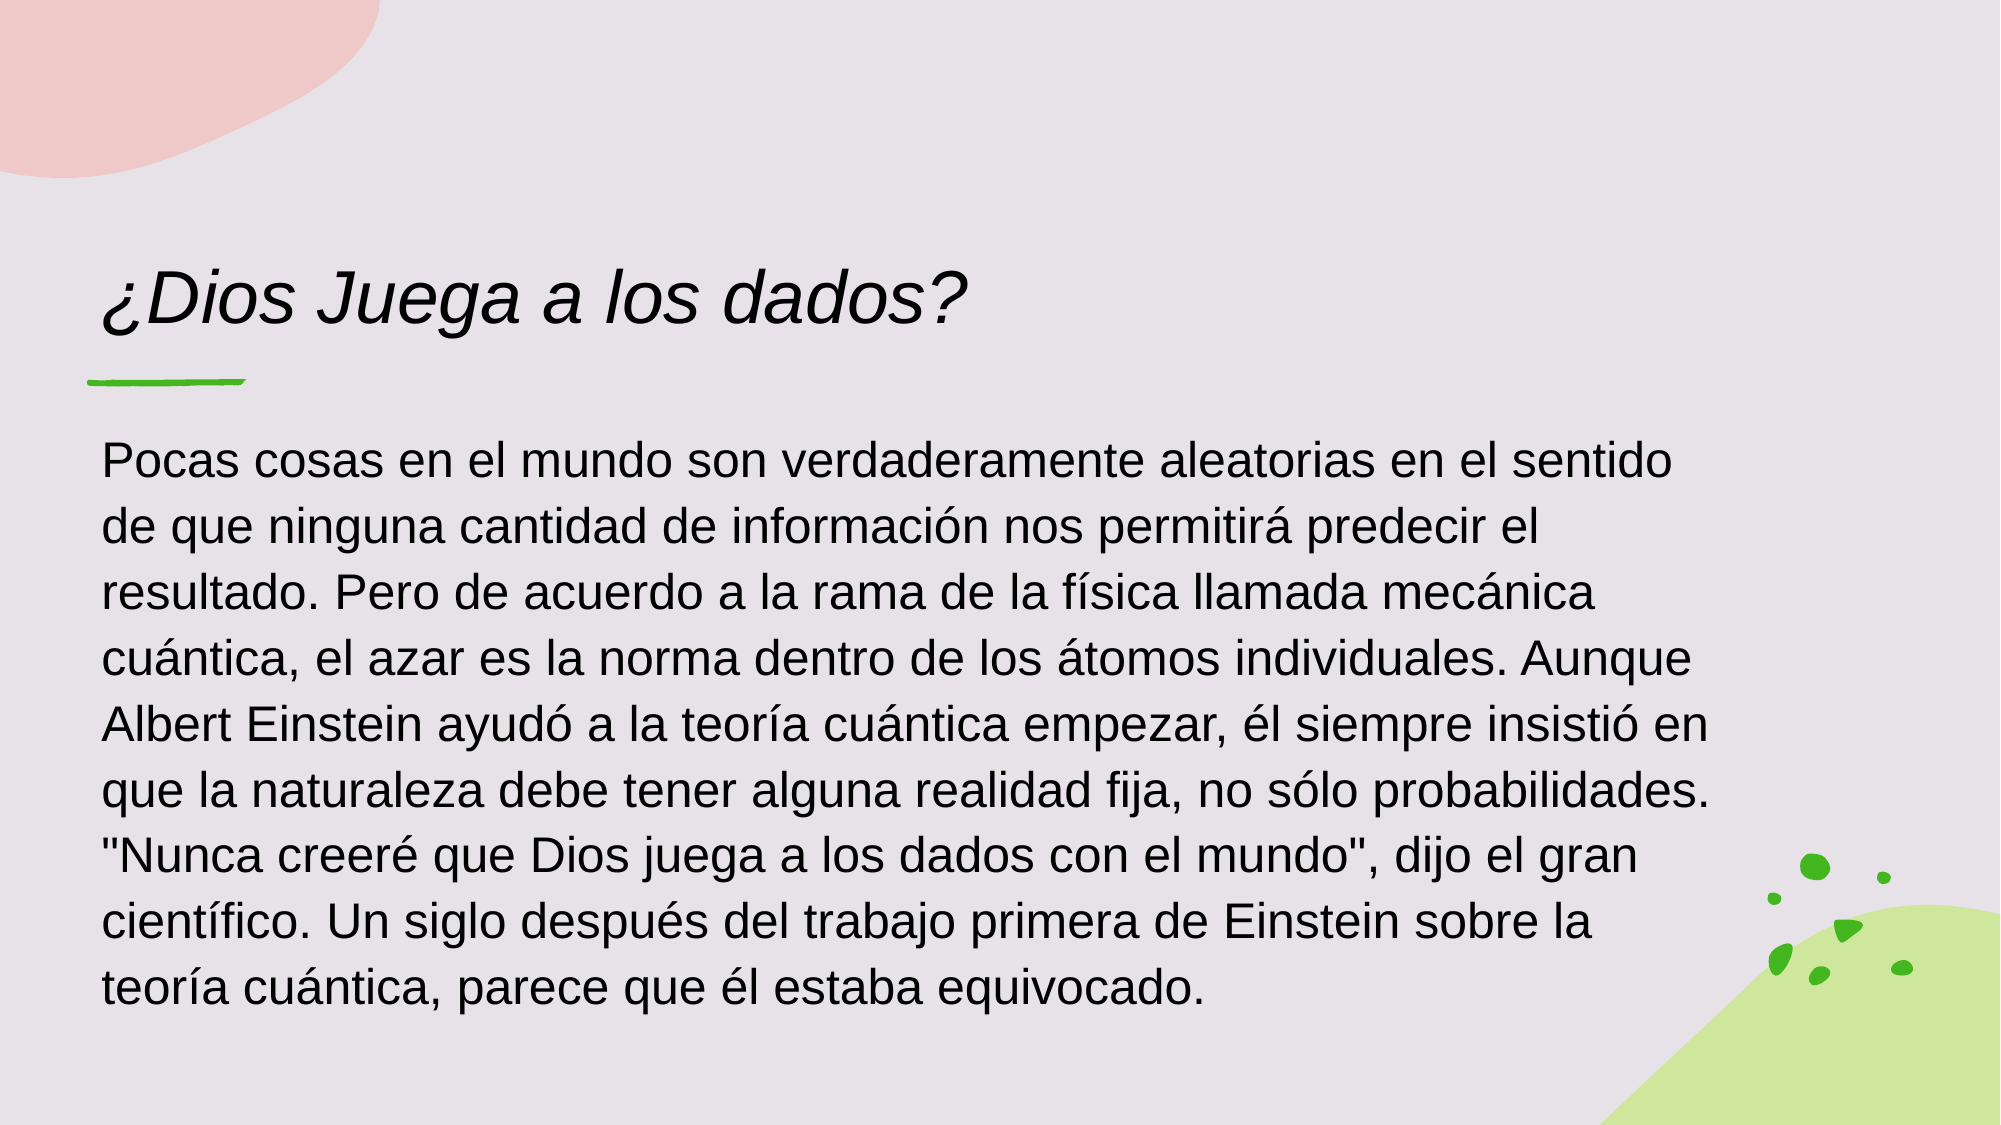

# ¿Dios Juega a los dados?
Pocas cosas en el mundo son verdaderamente aleatorias en el sentido de que ninguna cantidad de información nos permitirá predecir el resultado. Pero de acuerdo a la rama de la física llamada mecánica cuántica, el azar es la norma dentro de los átomos individuales. Aunque Albert Einstein ayudó a la teoría cuántica empezar, él siempre insistió en que la naturaleza debe tener alguna realidad fija, no sólo probabilidades. "Nunca creeré que Dios juega a los dados con el mundo", dijo el gran científico. Un siglo después del trabajo primera de Einstein sobre la teoría cuántica, parece que él estaba equivocado.